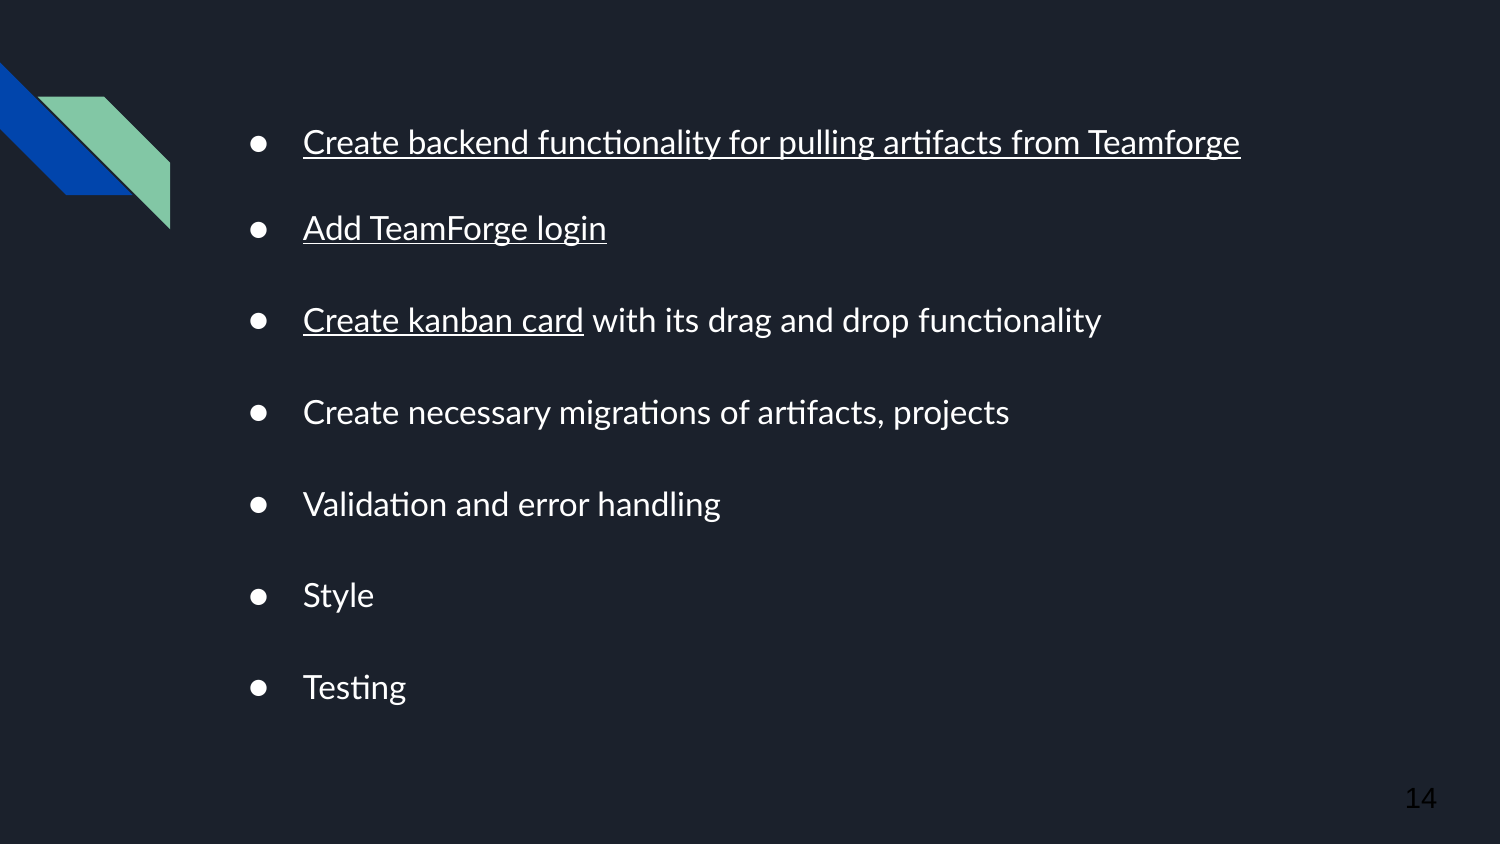

Create backend functionality for pulling artifacts from Teamforge
Add TeamForge login
Create kanban card with its drag and drop functionality
Create necessary migrations of artifacts, projects
Validation and error handling
Style
Testing
14